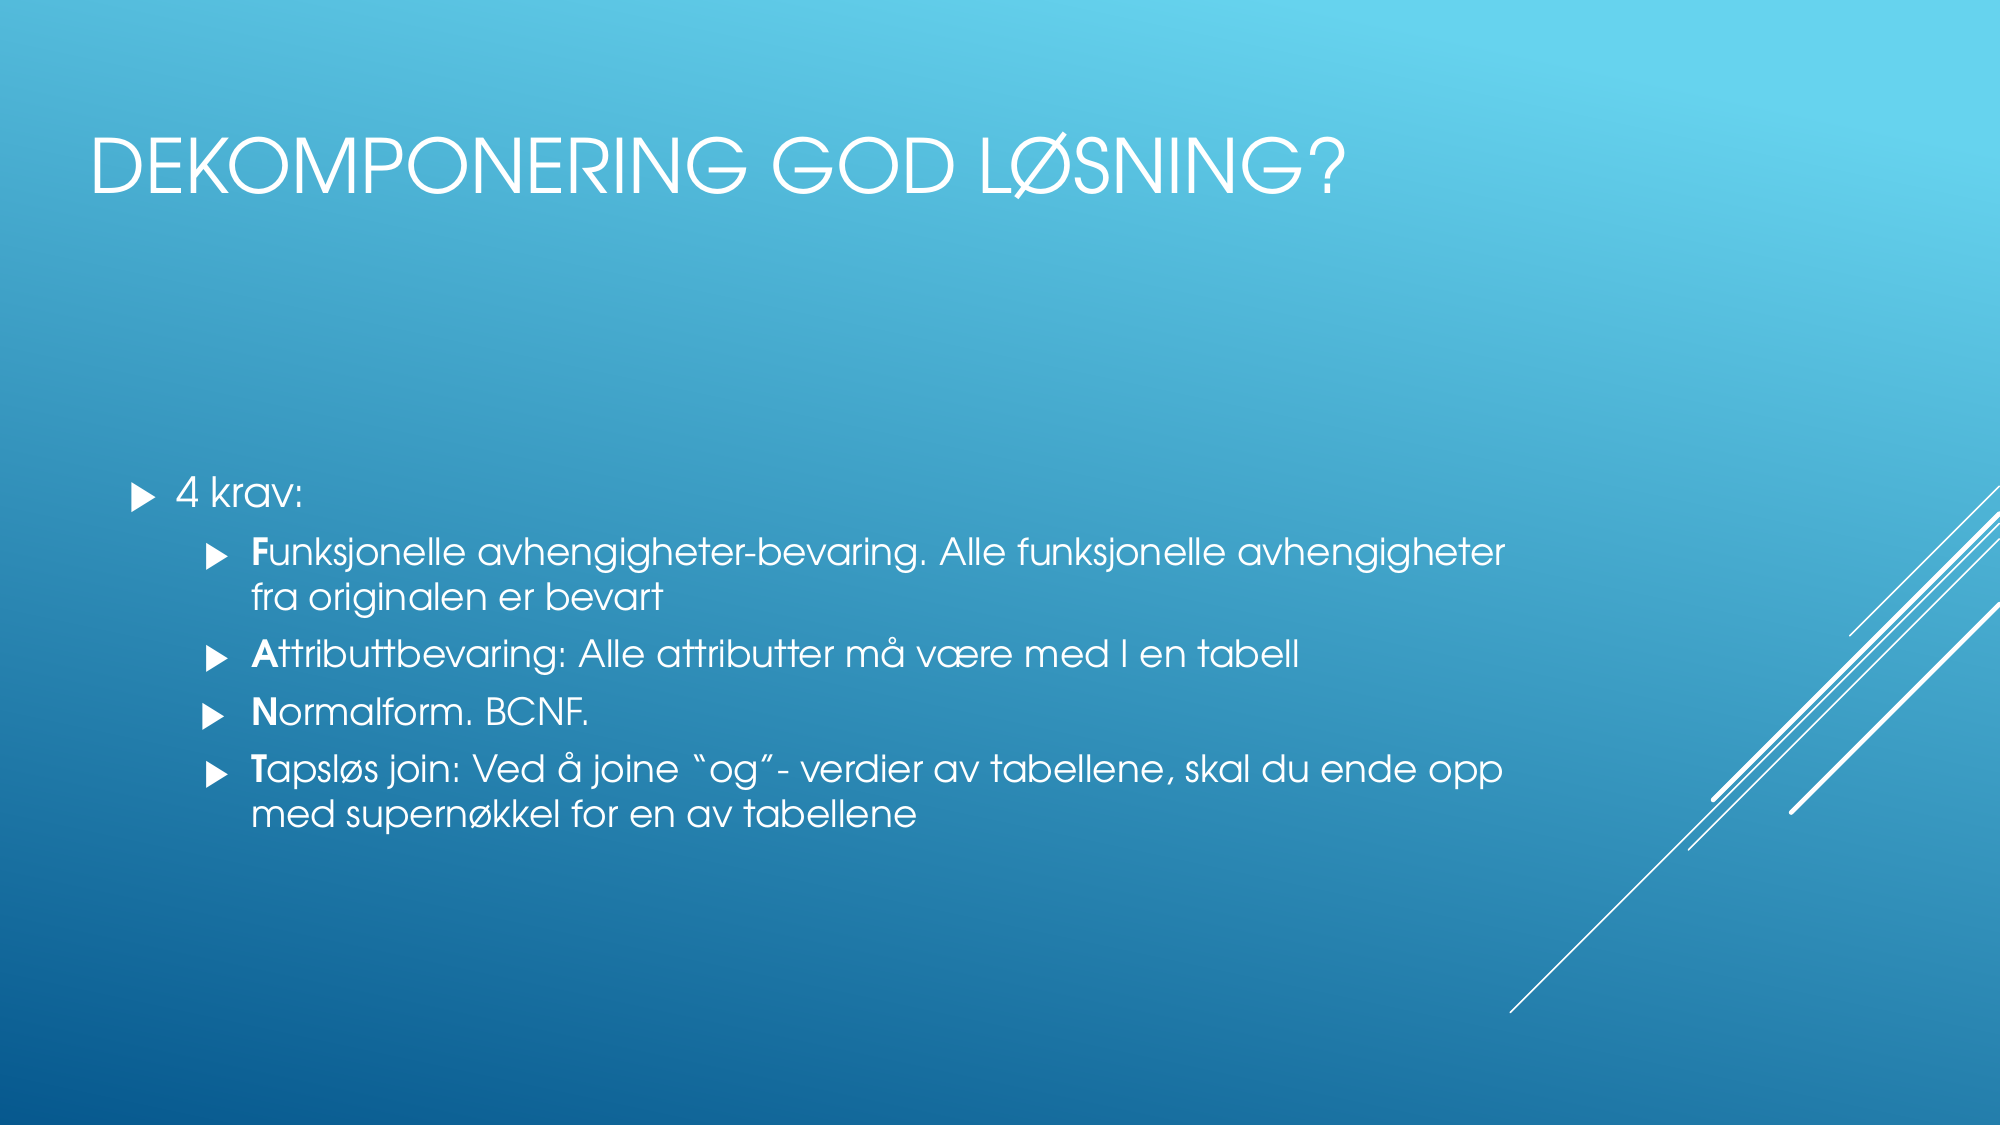

# DEKOMPONERING GOD LØSNING?
4 krav:
Funksjonelle avhengigheter-bevaring. Alle funksjonelle avhengigheter fra originalen er bevart
Attributtbevaring: Alle attributter må være med I en tabell
Normalform. BCNF.
Tapsløs join: Ved å joine “og”- verdier av tabellene, skal du ende opp med supernøkkel for en av tabellene